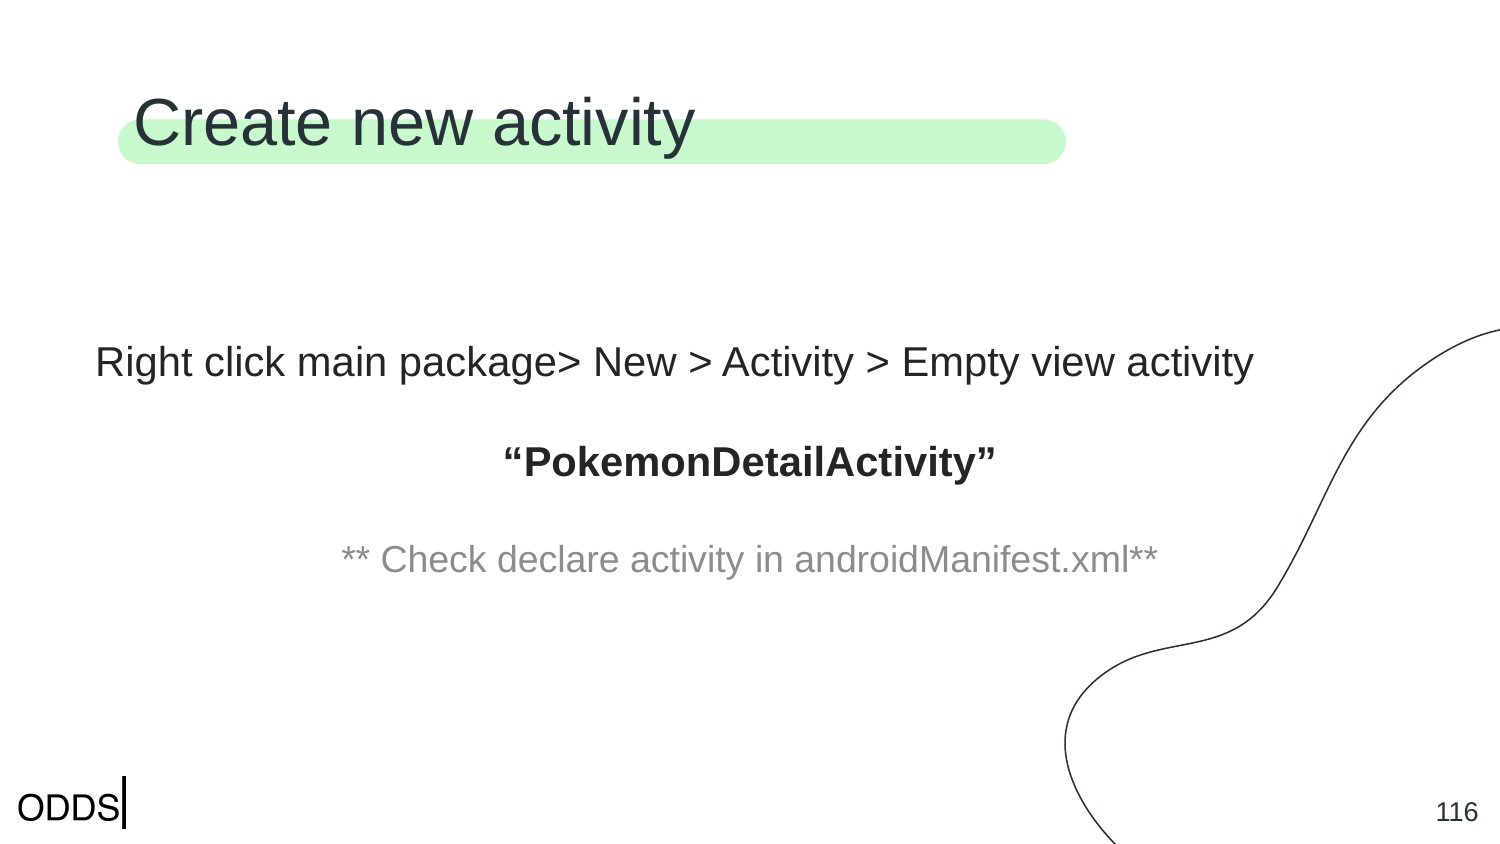

# Create new activity
Right click main package> New > Activity > Empty view activity

“PokemonDetailActivity”

** Check declare activity in androidManifest.xml**
116